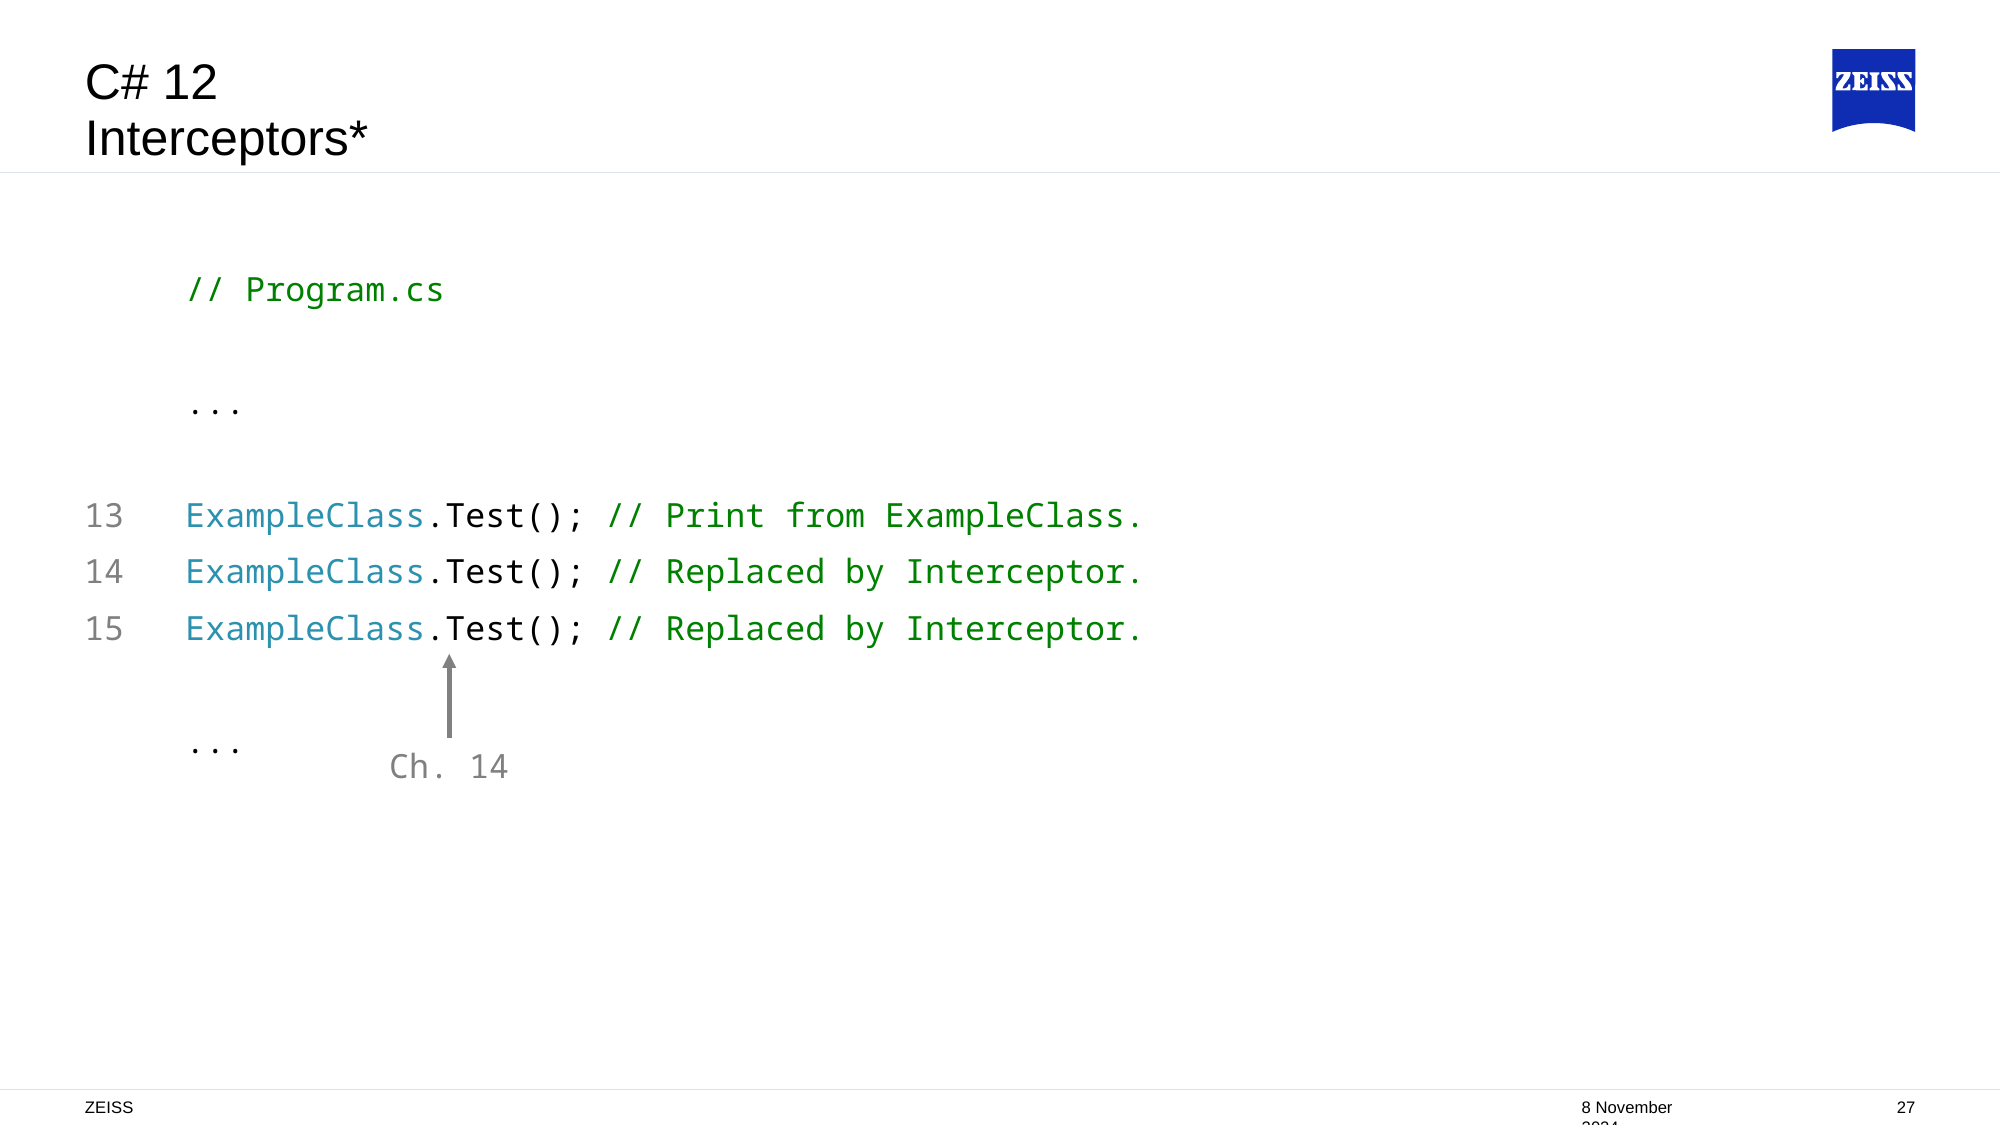

# C# 12
Interceptors*

13
14
15
// Program.cs

...

ExampleClass.Test(); // Print from ExampleClass.
ExampleClass.Test(); // Replaced by Interceptor.
ExampleClass.Test(); // Replaced by Interceptor.

...

Ch. 14
ZEISS
8 November 2024
27